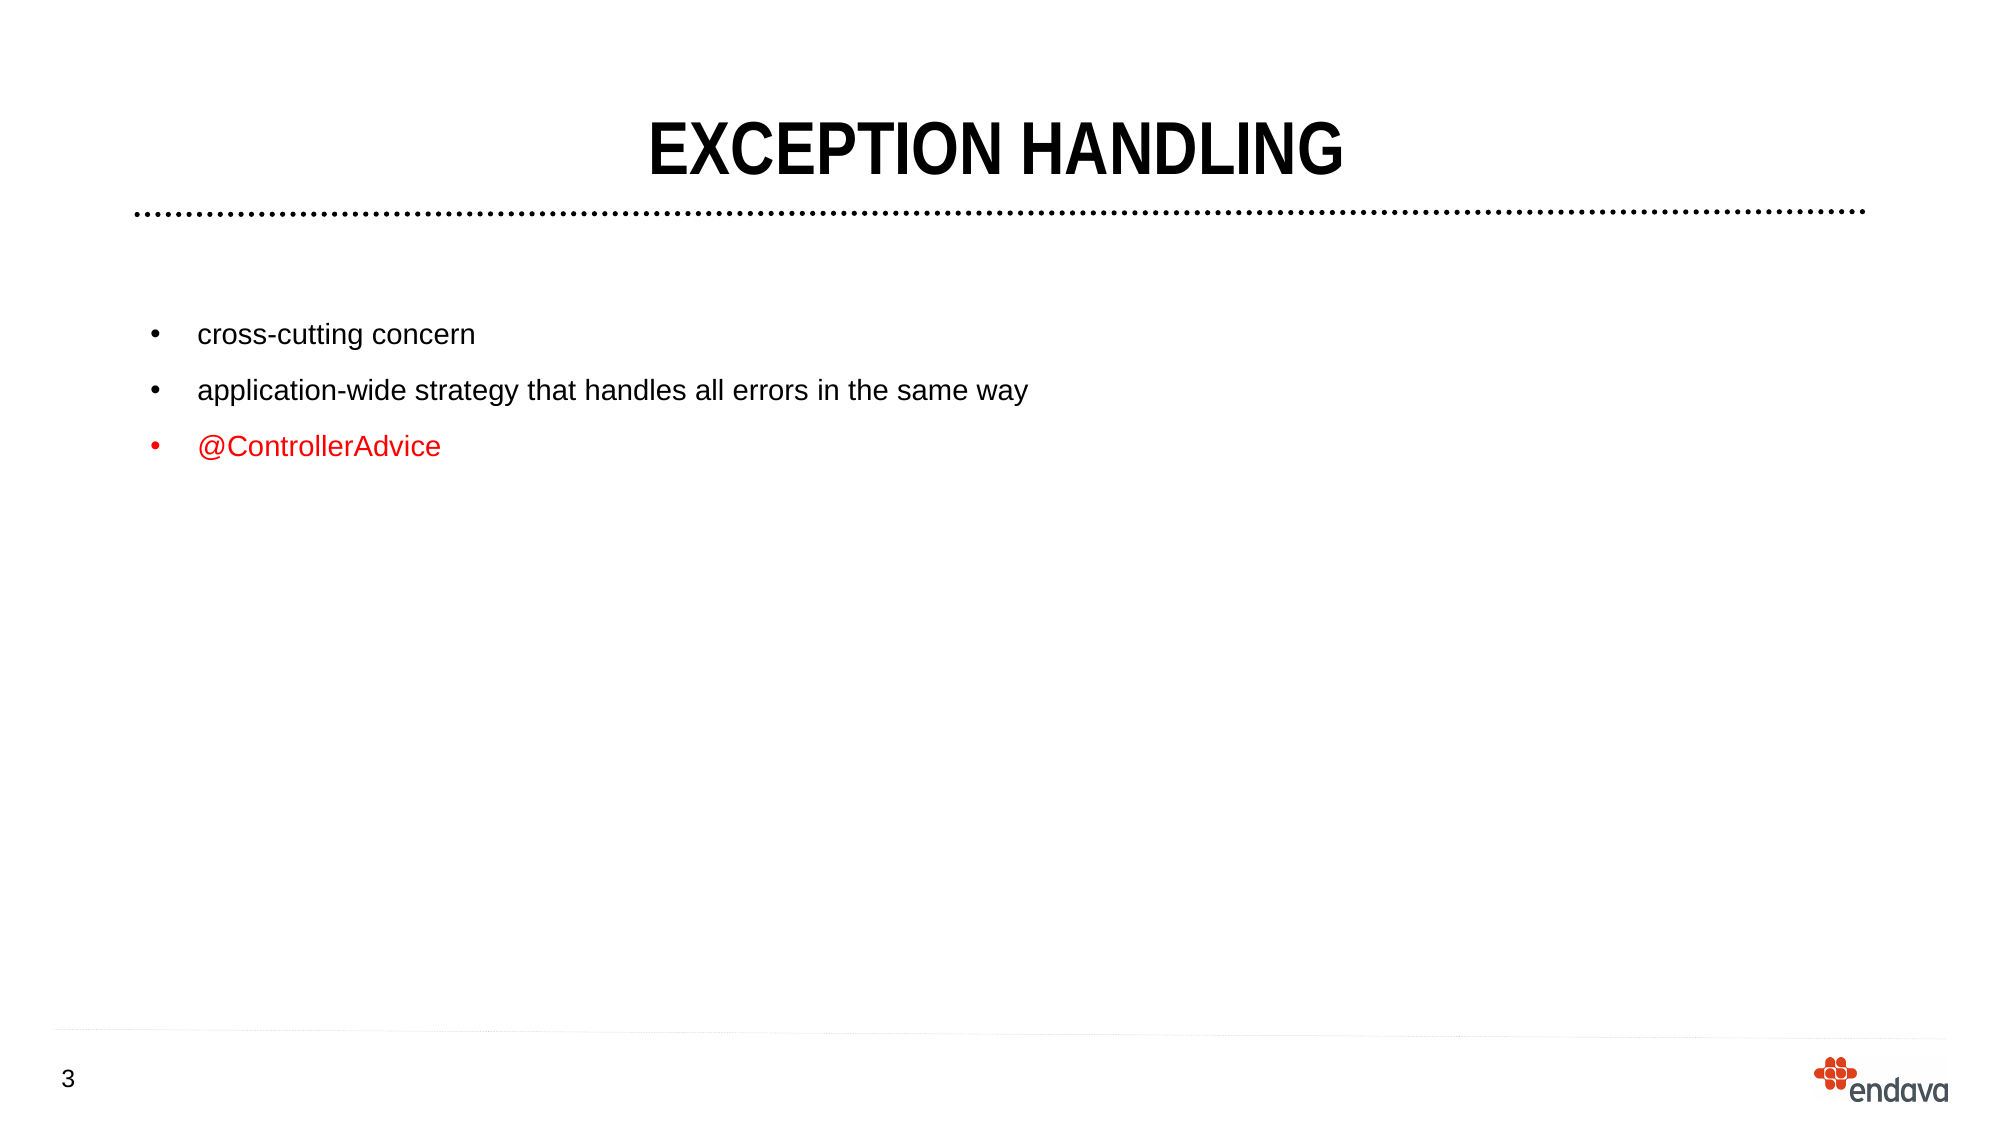

# Exception handling

cross-cutting concern
application-wide strategy that handles all errors in the same way
@ControllerAdvice